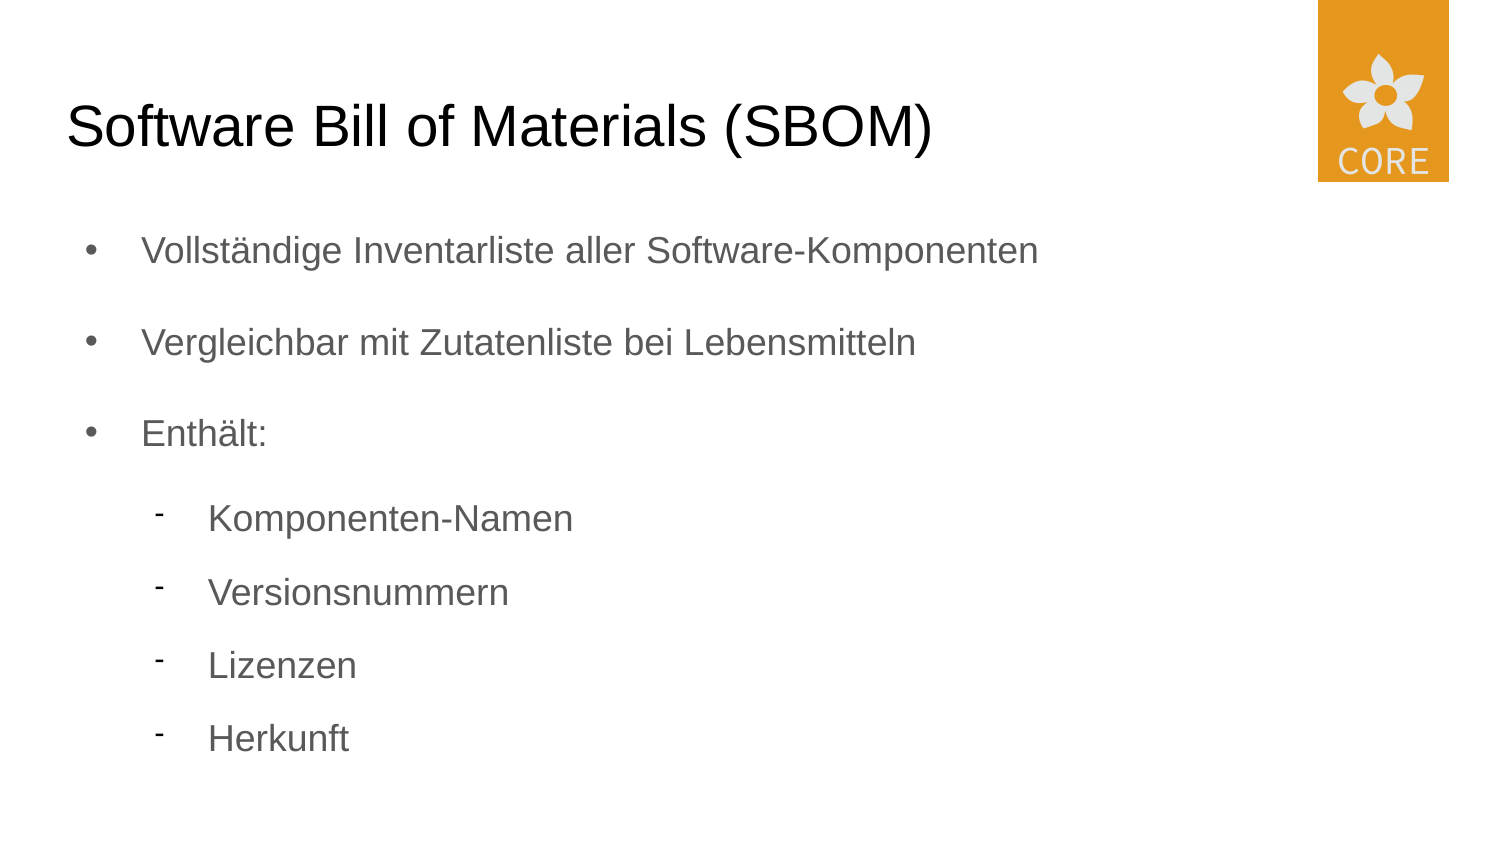

# Software Bill of Materials (SBOM)
Vollständige Inventarliste aller Software-Komponenten
Vergleichbar mit Zutatenliste bei Lebensmitteln
Enthält:
Komponenten-Namen
Versionsnummern
Lizenzen
Herkunft